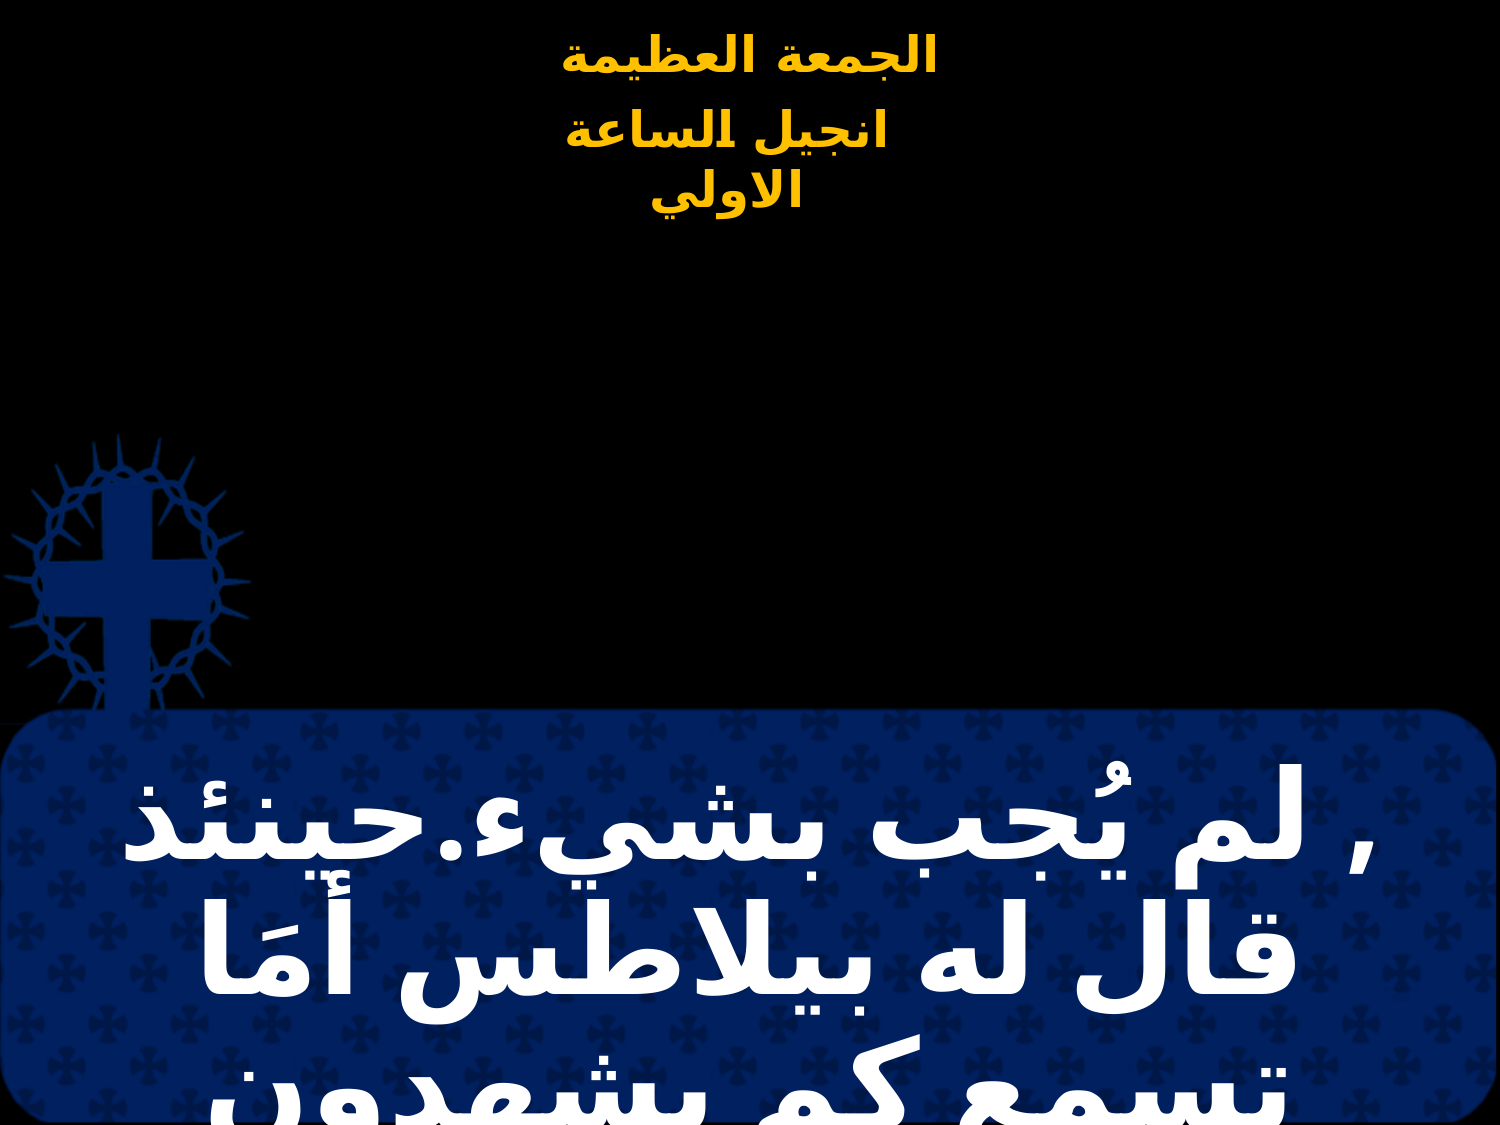

# , لم يُجب بشيء.حينئذ قال له بيلاطس أمَا تسمع كم يشهدون